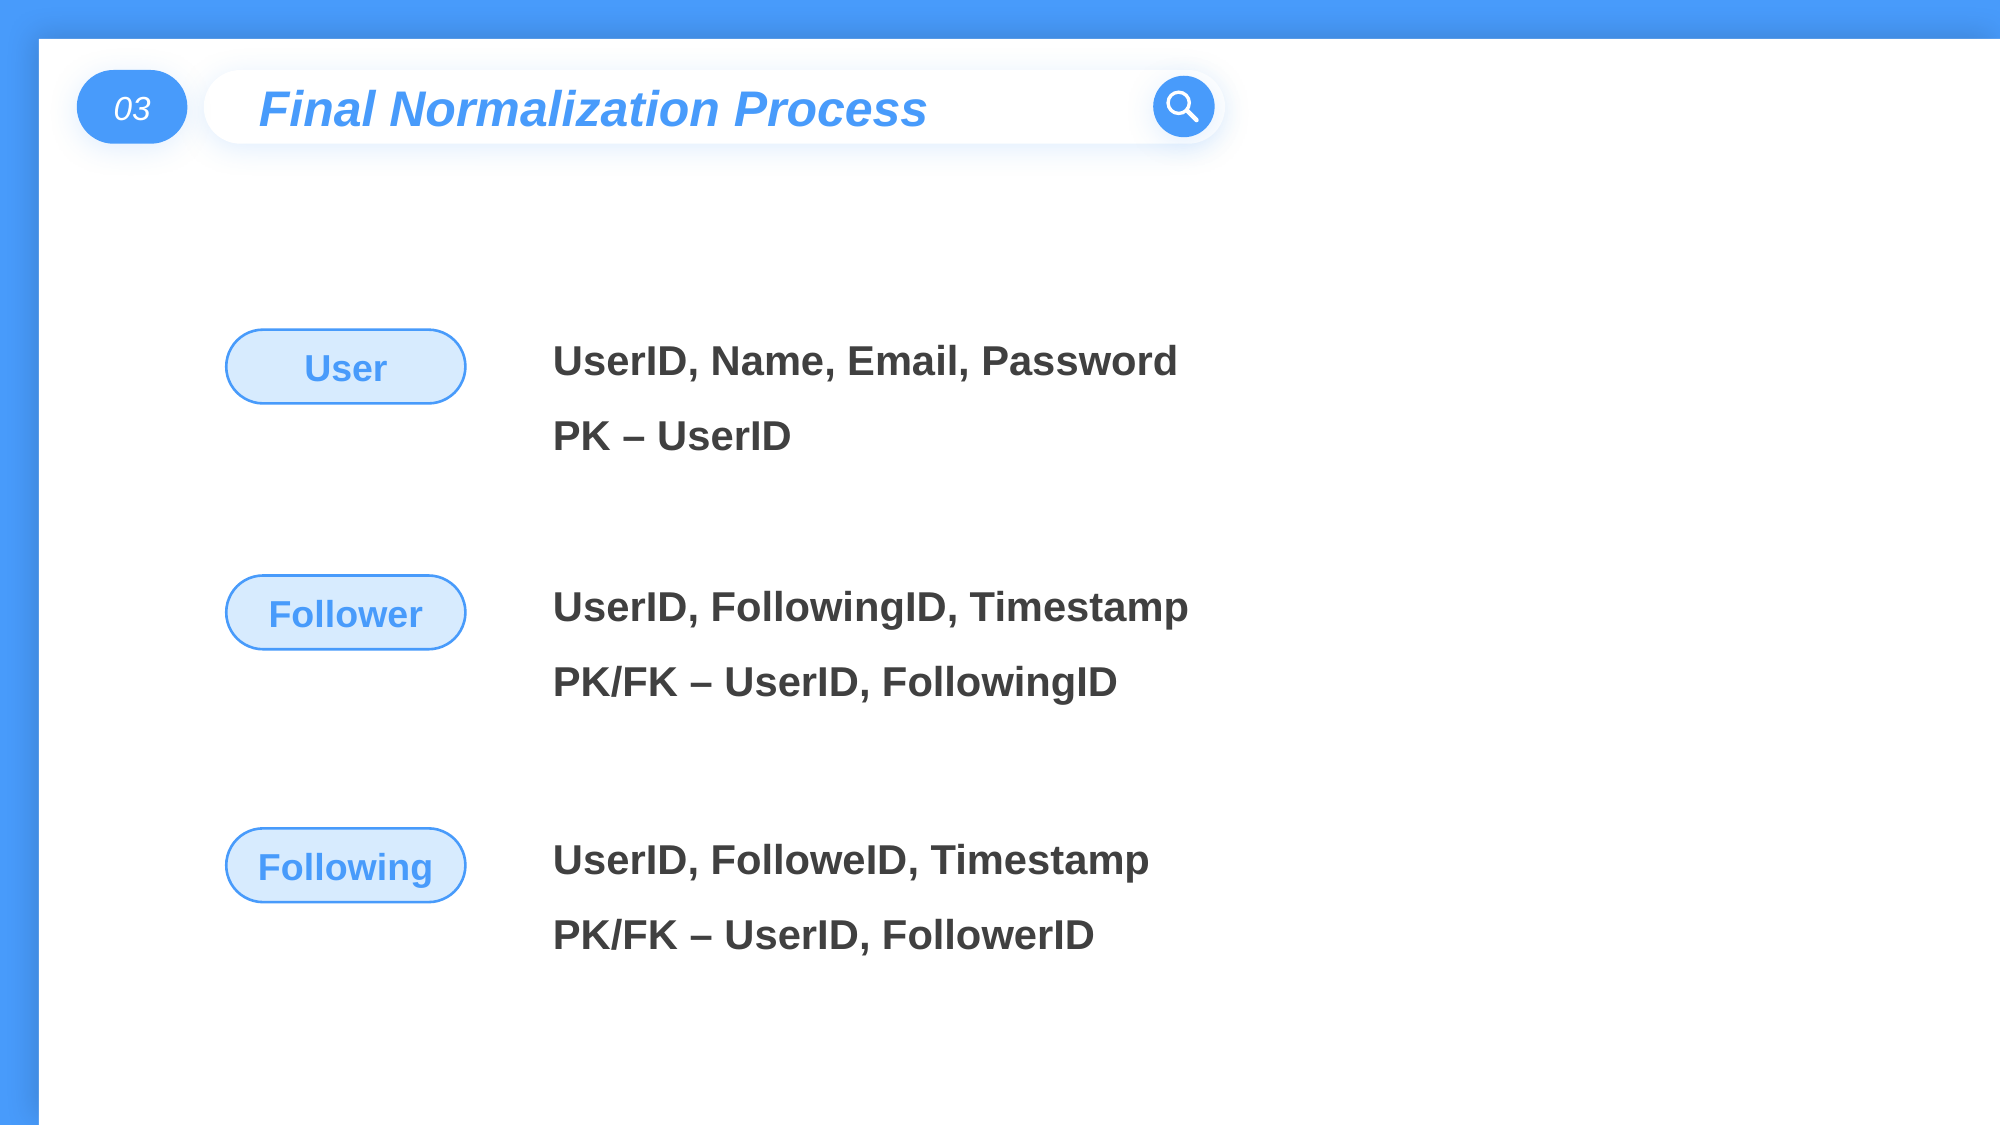

03
Final Normalization Process

UserID, Name, Email, Password
PK – UserID
User
UserID, FollowingID, Timestamp
PK/FK – UserID, FollowingID
Follower
UserID, FolloweID, Timestamp
PK/FK – UserID, FollowerID
Following